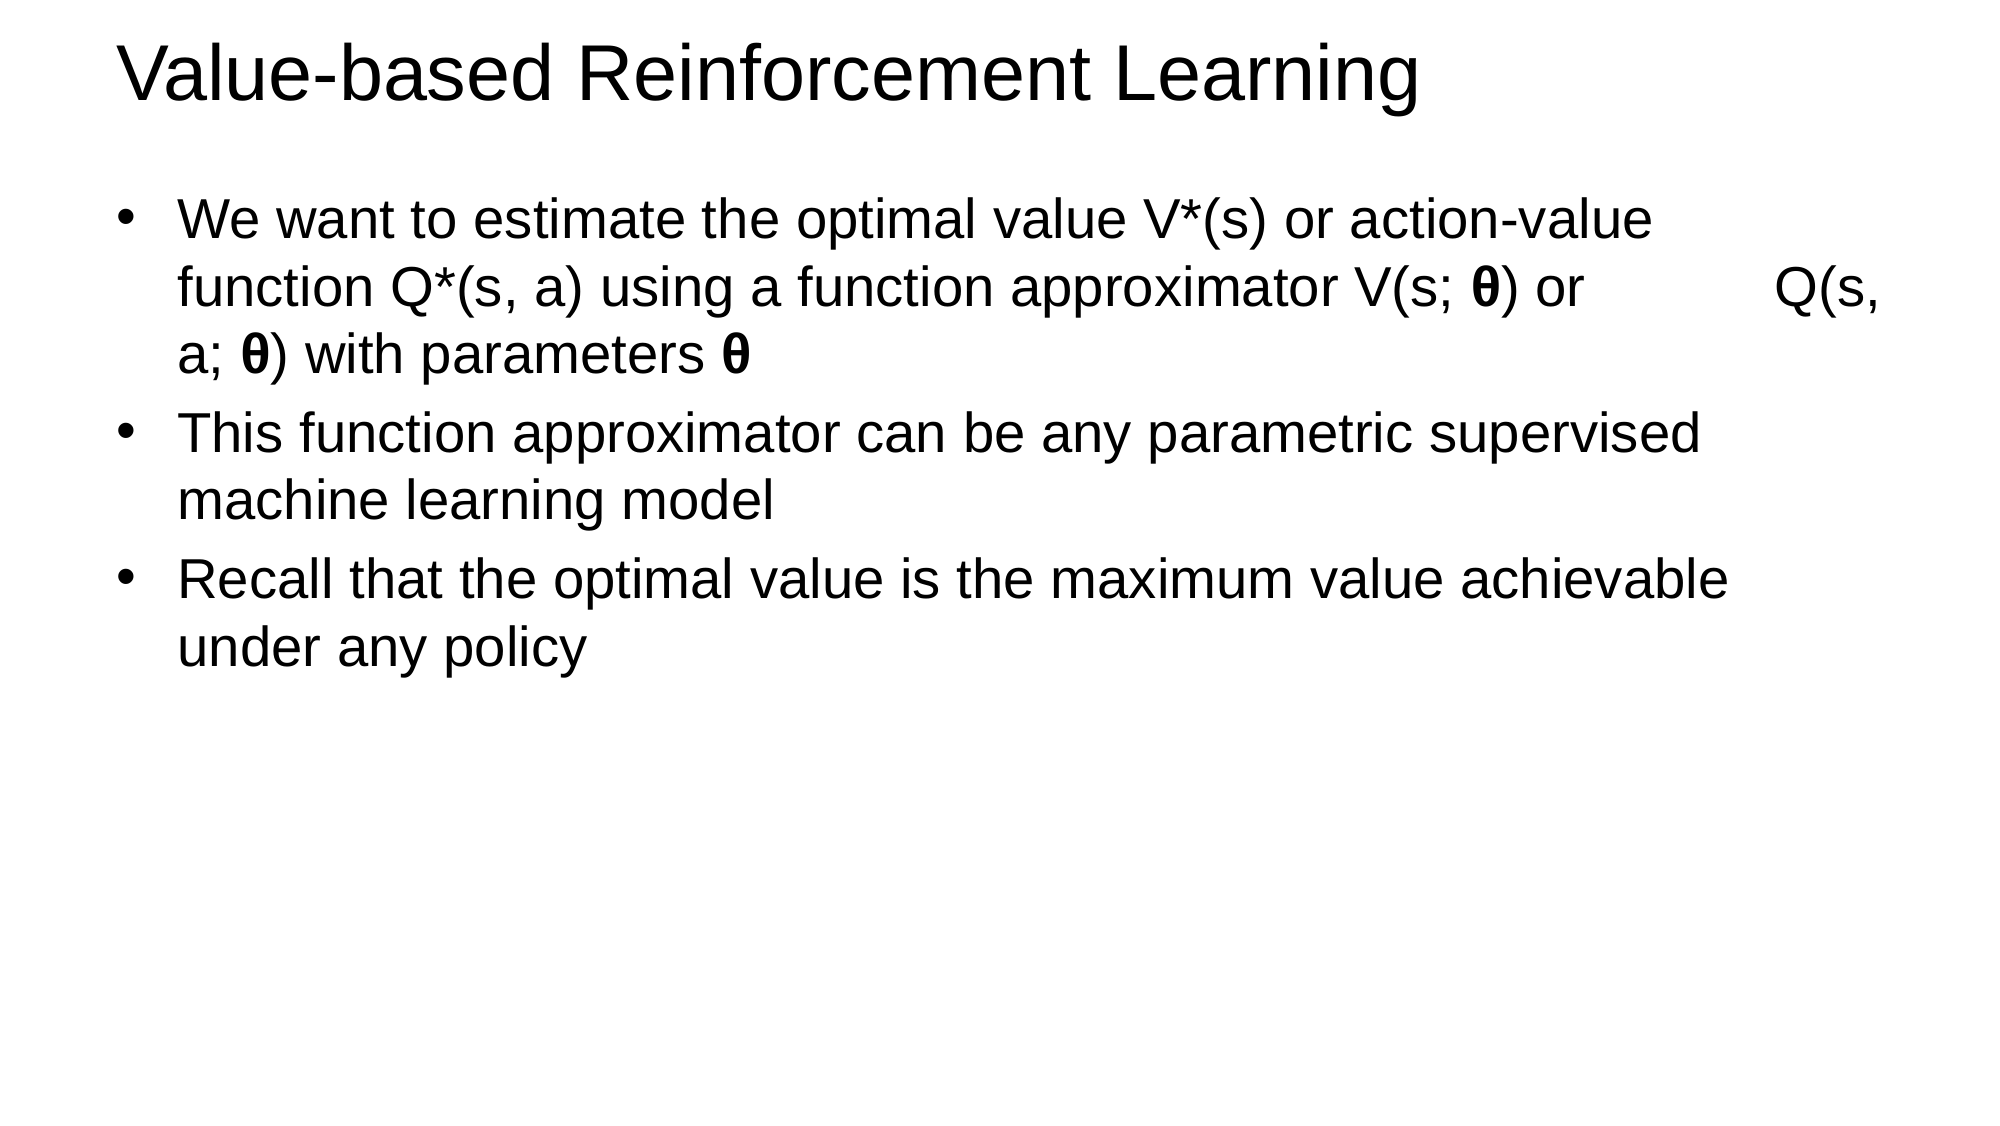

# Value-based Reinforcement Learning
We want to estimate the optimal value V*(s) or action-value        function Q*(s, a) using a function approximator V(s; θ) or            Q(s, a; θ) with parameters θ
This function approximator can be any parametric supervised     machine learning model
Recall that the optimal value is the maximum value achievable    under any policy